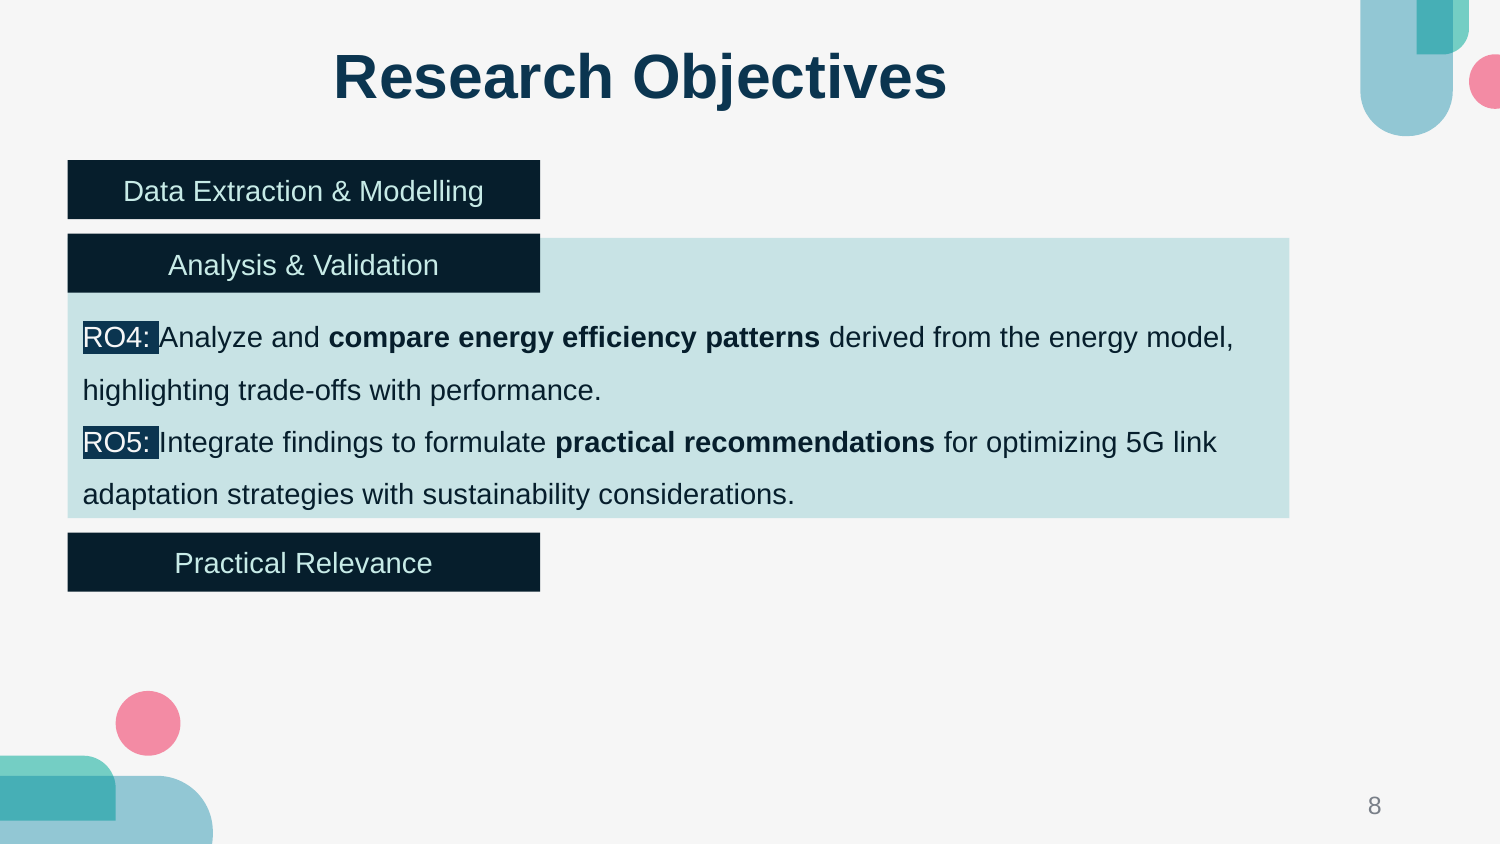

# Research Objectives
Data Extraction & Modelling
Analysis & Validation
RO4: Analyze and compare energy efficiency patterns derived from the energy model, highlighting trade-offs with performance.
RO5: Integrate findings to formulate practical recommendations for optimizing 5G link adaptation strategies with sustainability considerations.

Practical Relevance

8